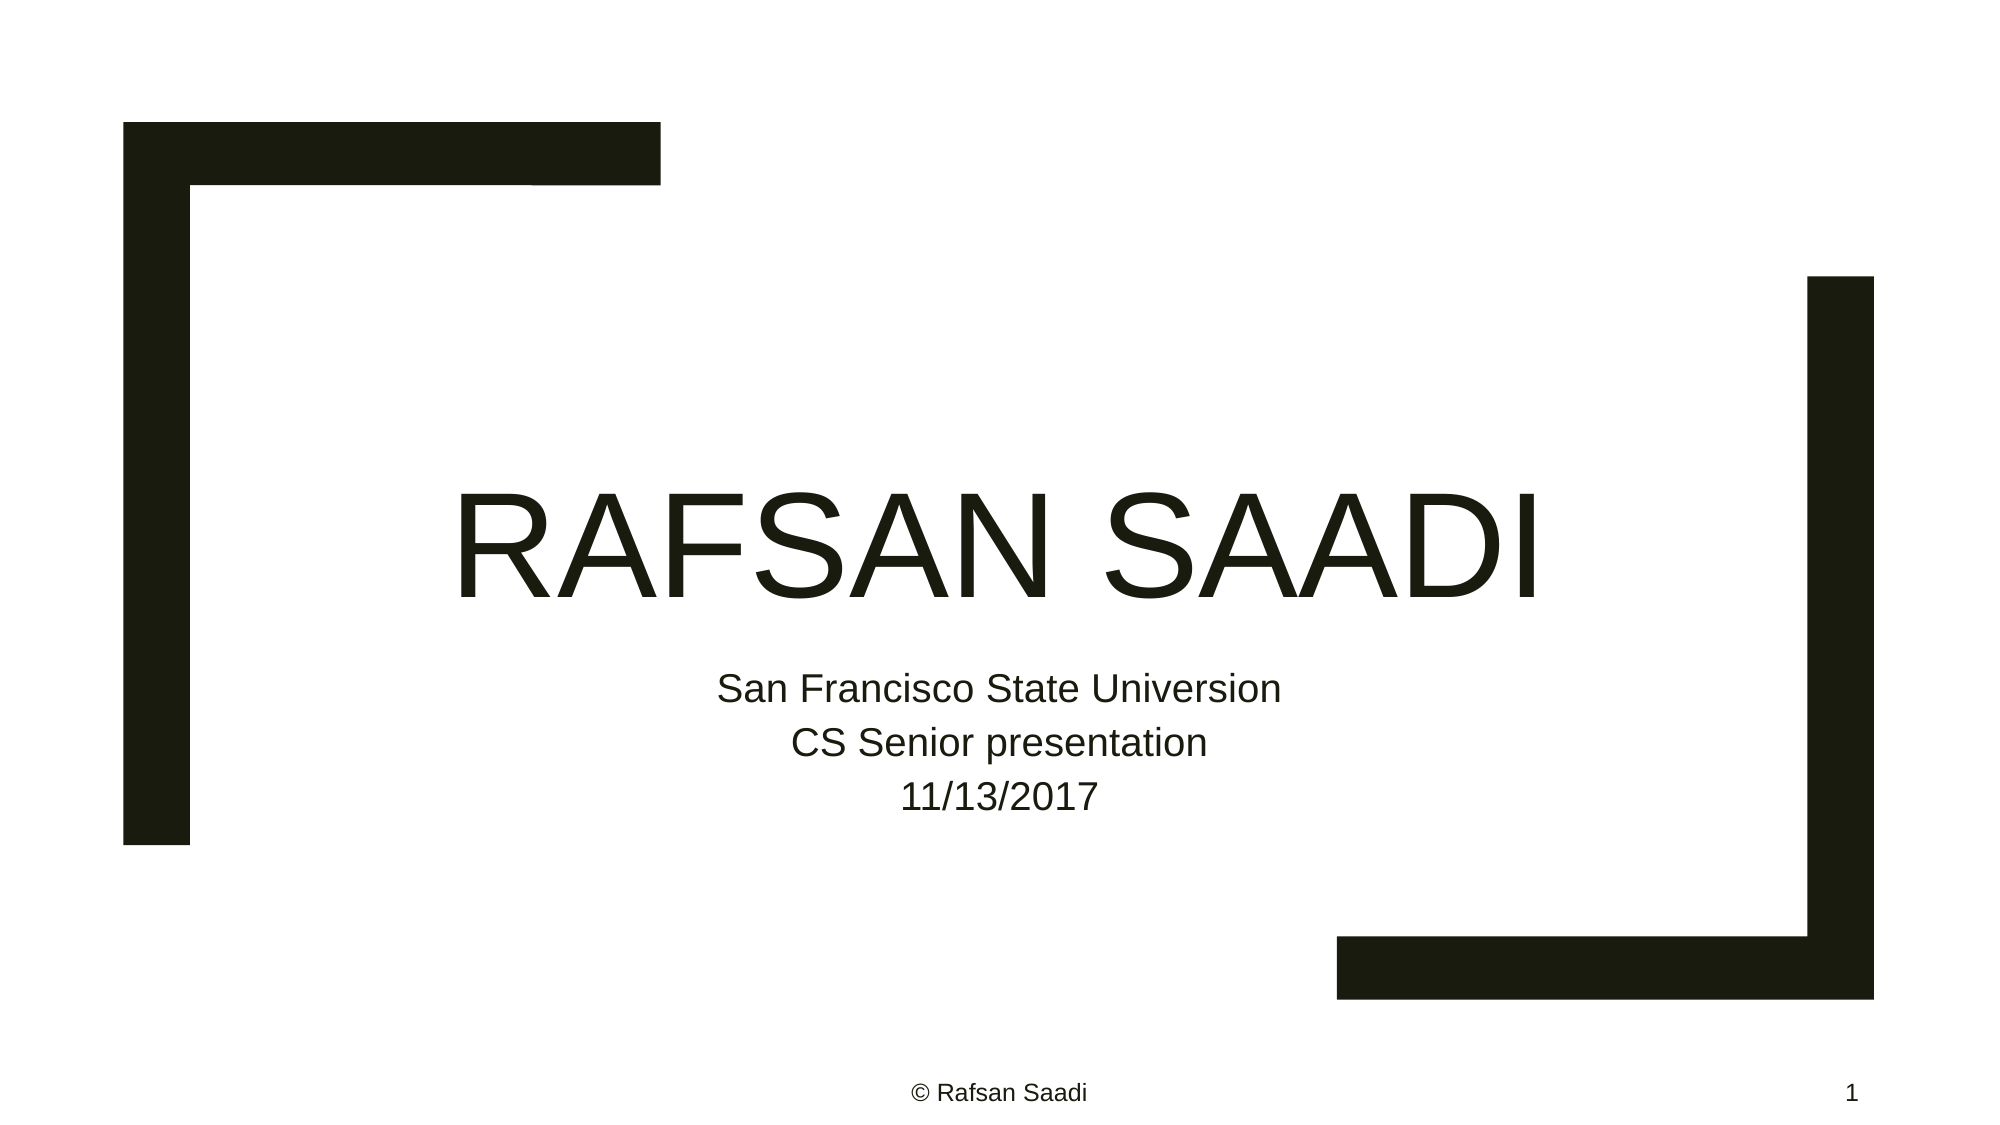

# Rafsan Saadi
San Francisco State Universion
CS Senior presentation
11/13/2017
© Rafsan Saadi
1